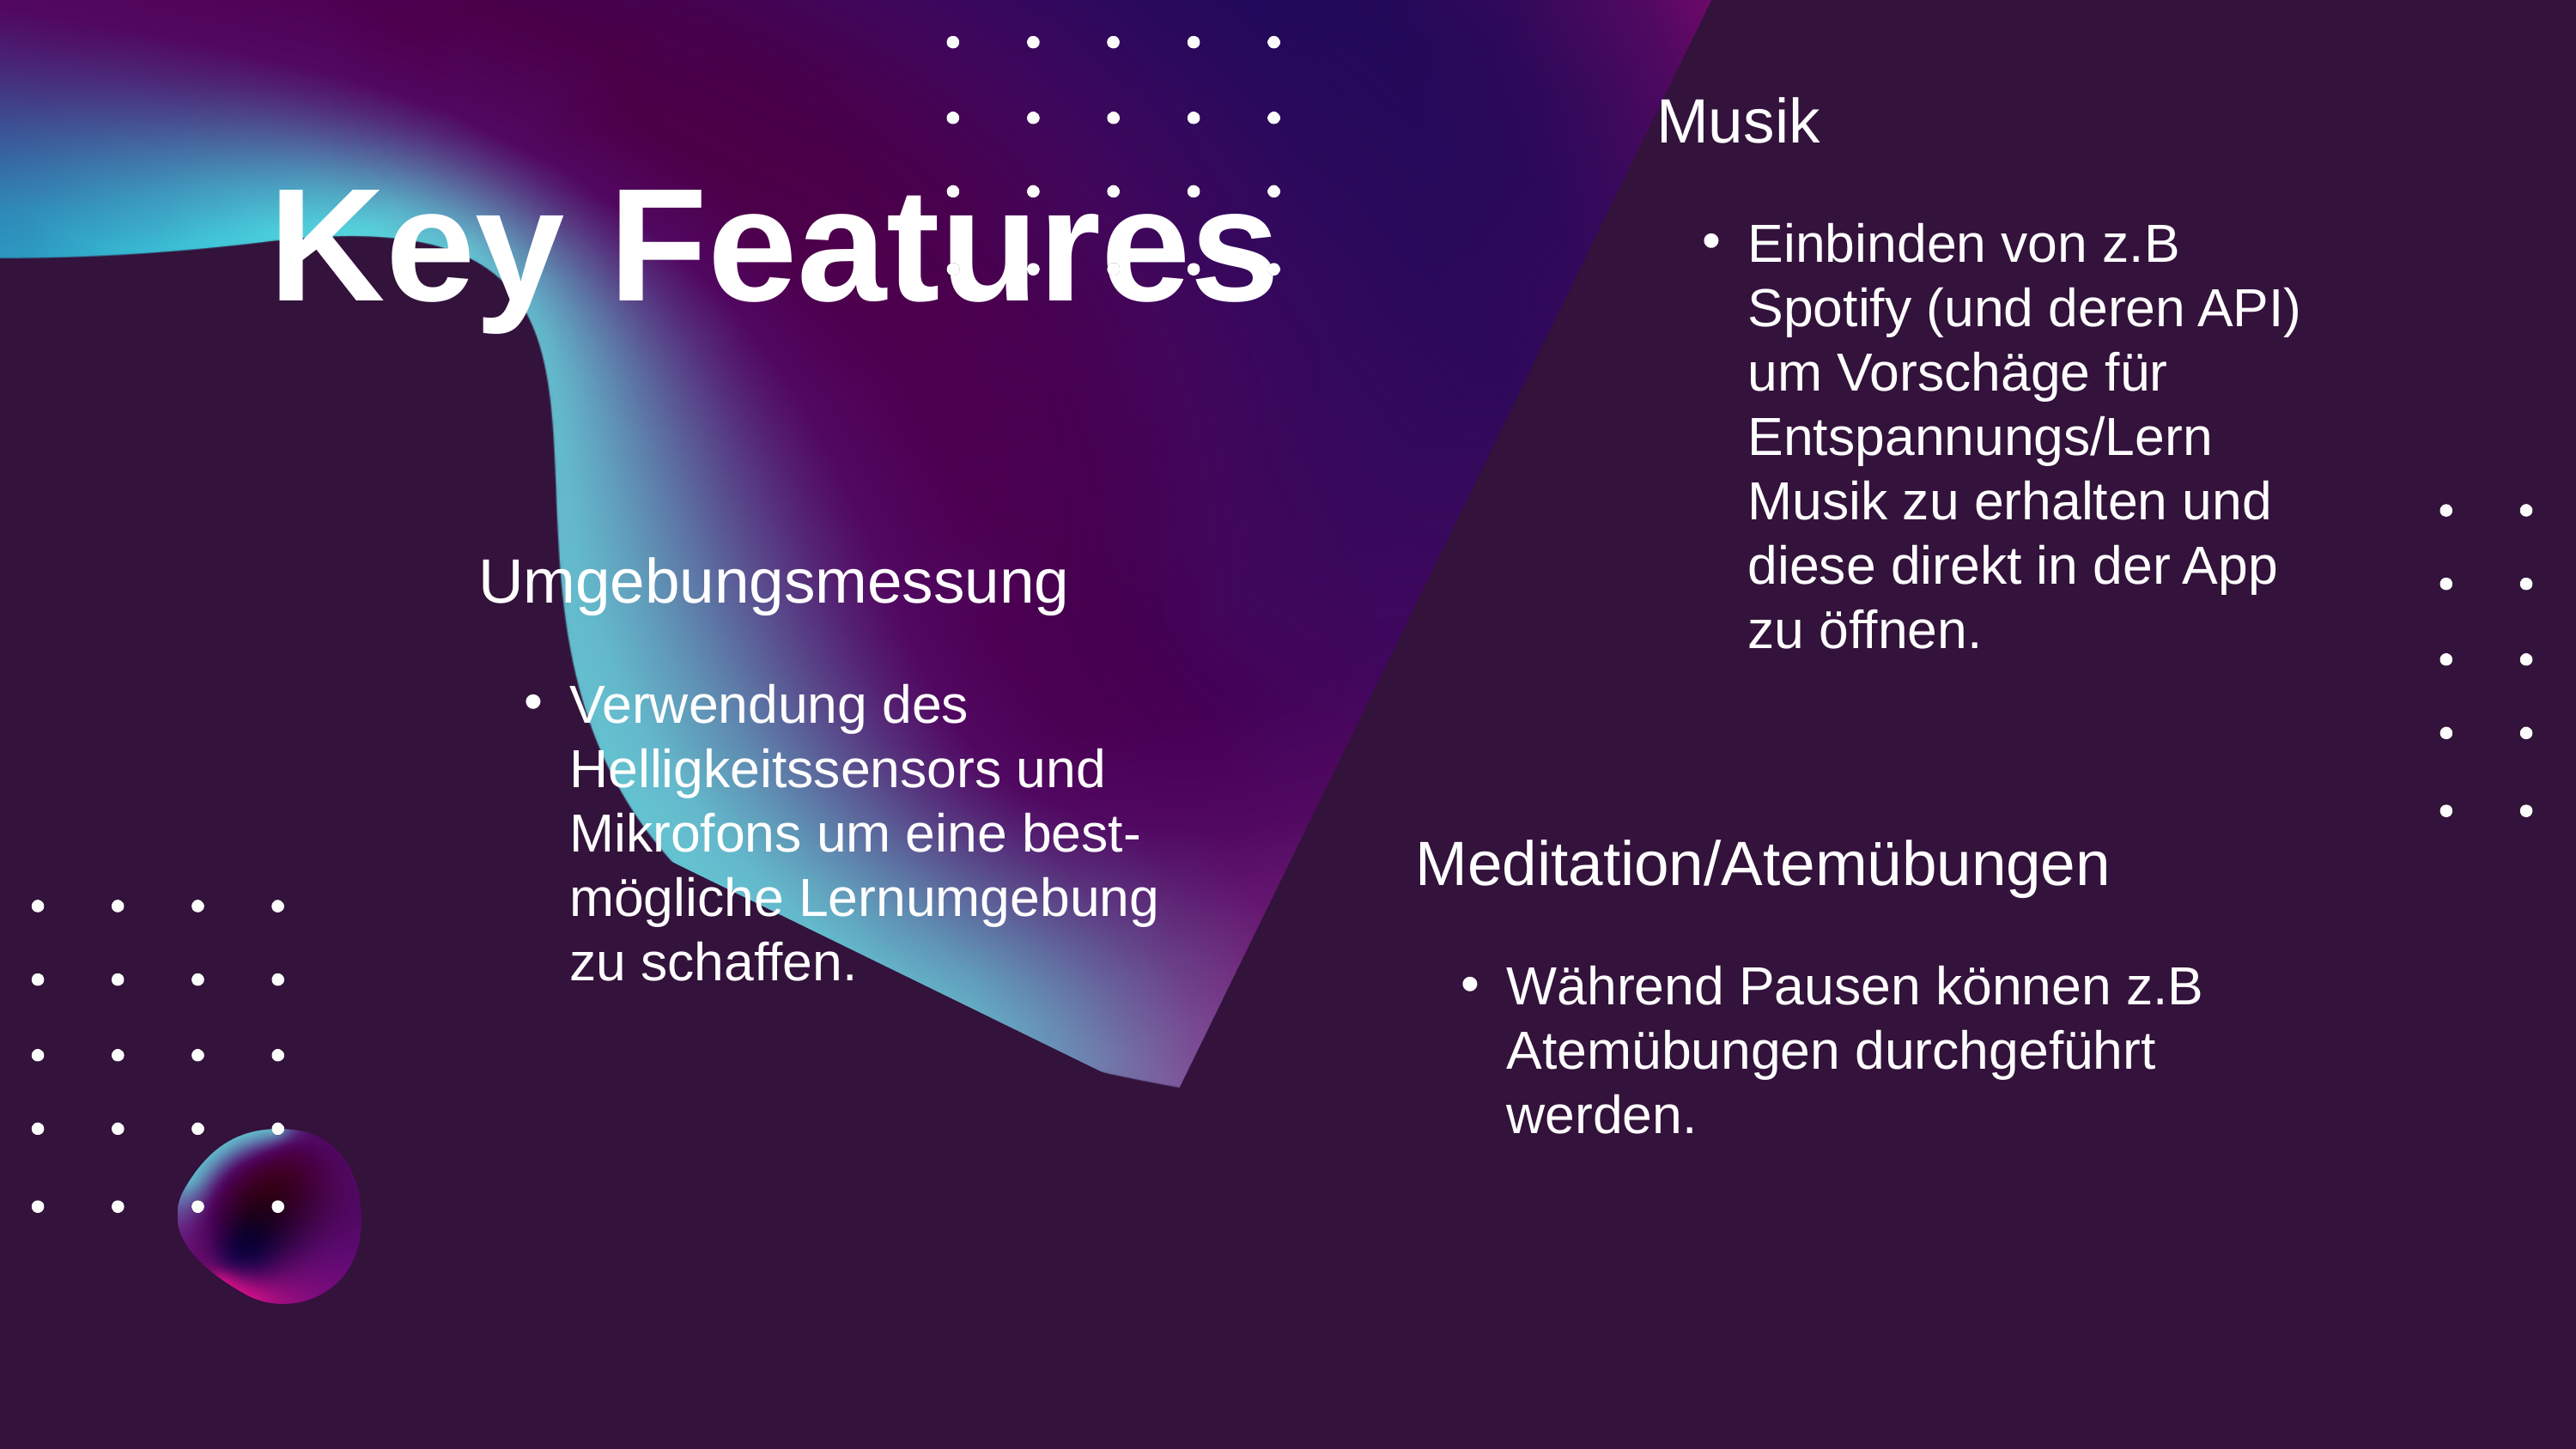

Musik
Einbinden von z.B Spotify (und deren API) um Vorschäge für Entspannungs/Lern Musik zu erhalten und diese direkt in der App zu öffnen.
Key Features

Umgebungsmessung
Verwendung des Helligkeitssensors und Mikrofons um eine best- mögliche Lernumgebung zu schaffen.
Meditation/Atemübungen
Während Pausen können z.B Atemübungen durchgeführt werden.